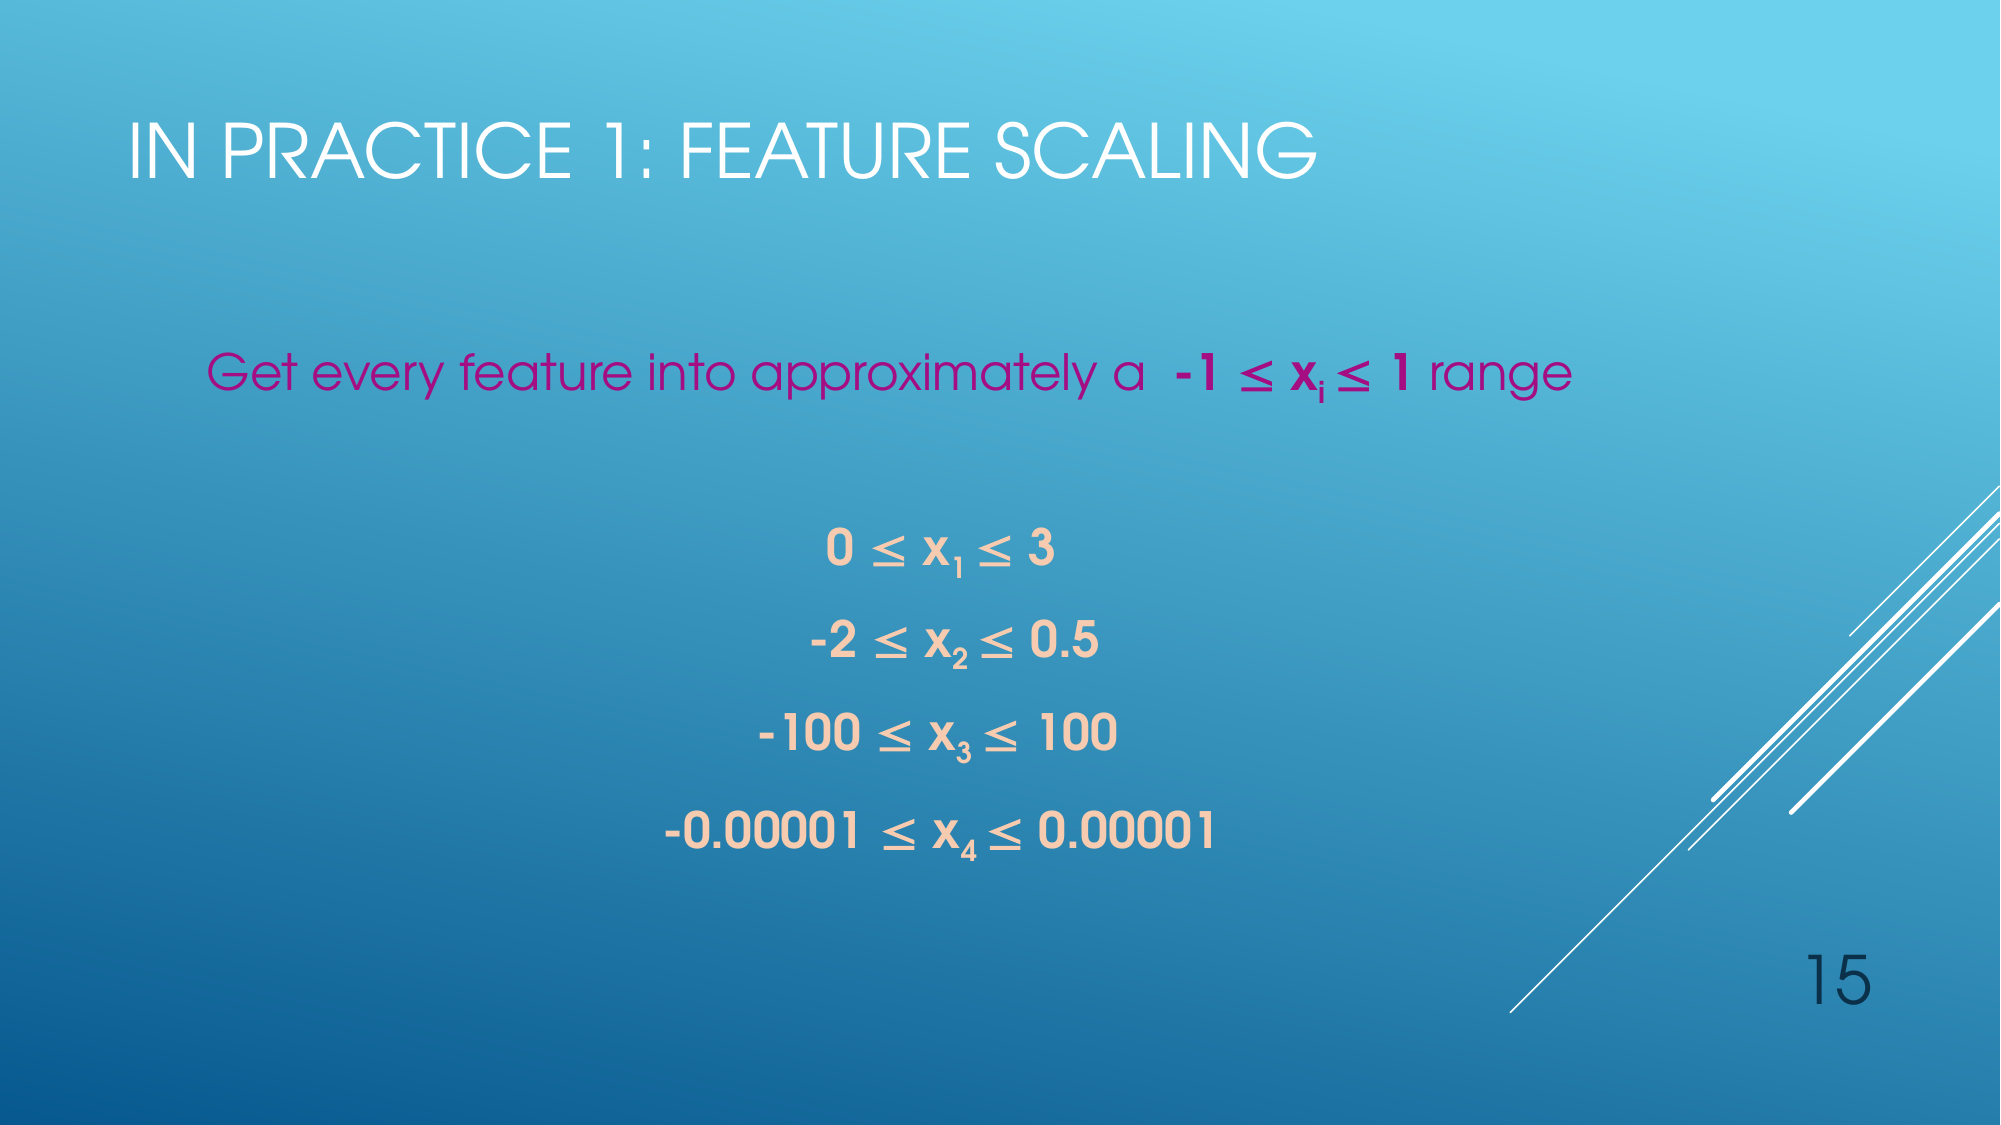

# In practice 1: feature scaling
Get every feature into approximately a  -1 ≤ xi ≤ 1 range
0 ≤ x1 ≤ 3
-2 ≤ x2 ≤ 0.5
-100 ≤ x3 ≤ 100
-0.00001 ≤ x4 ≤ 0.00001
15